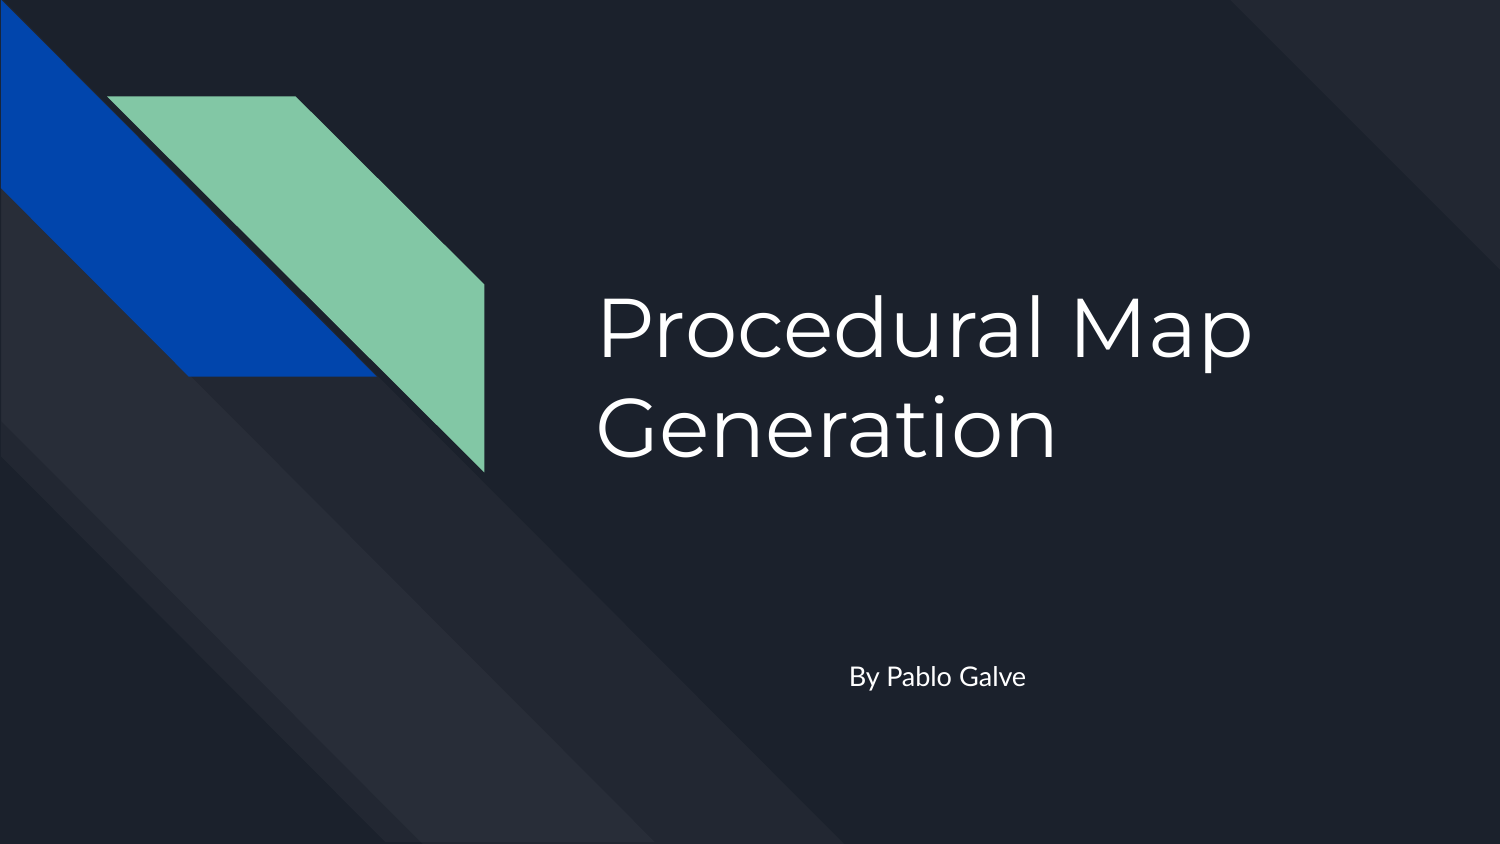

# Procedural Map Generation
By Pablo Galve